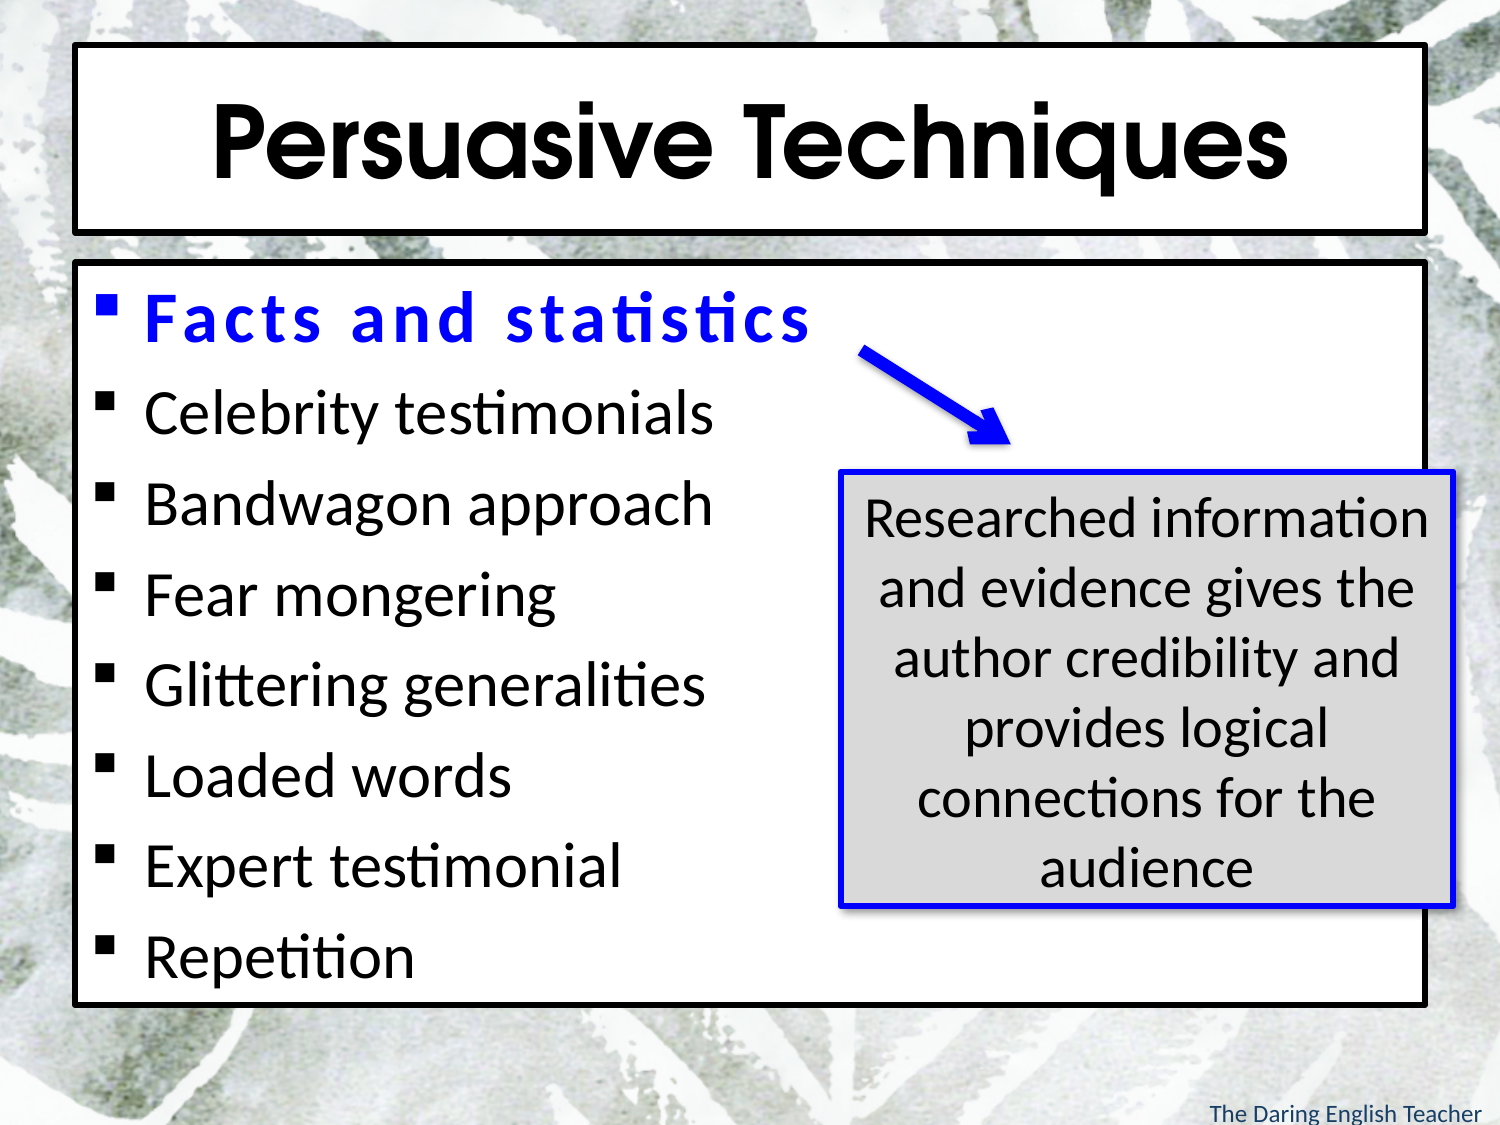

# Persuasive Techniques
Facts and statistics
Celebrity testimonials
Bandwagon approach
Fear mongering
Glittering generalities
Loaded words
Expert testimonial
Repetition

Researched information and evidence gives the author credibility and provides logical connections for the audience